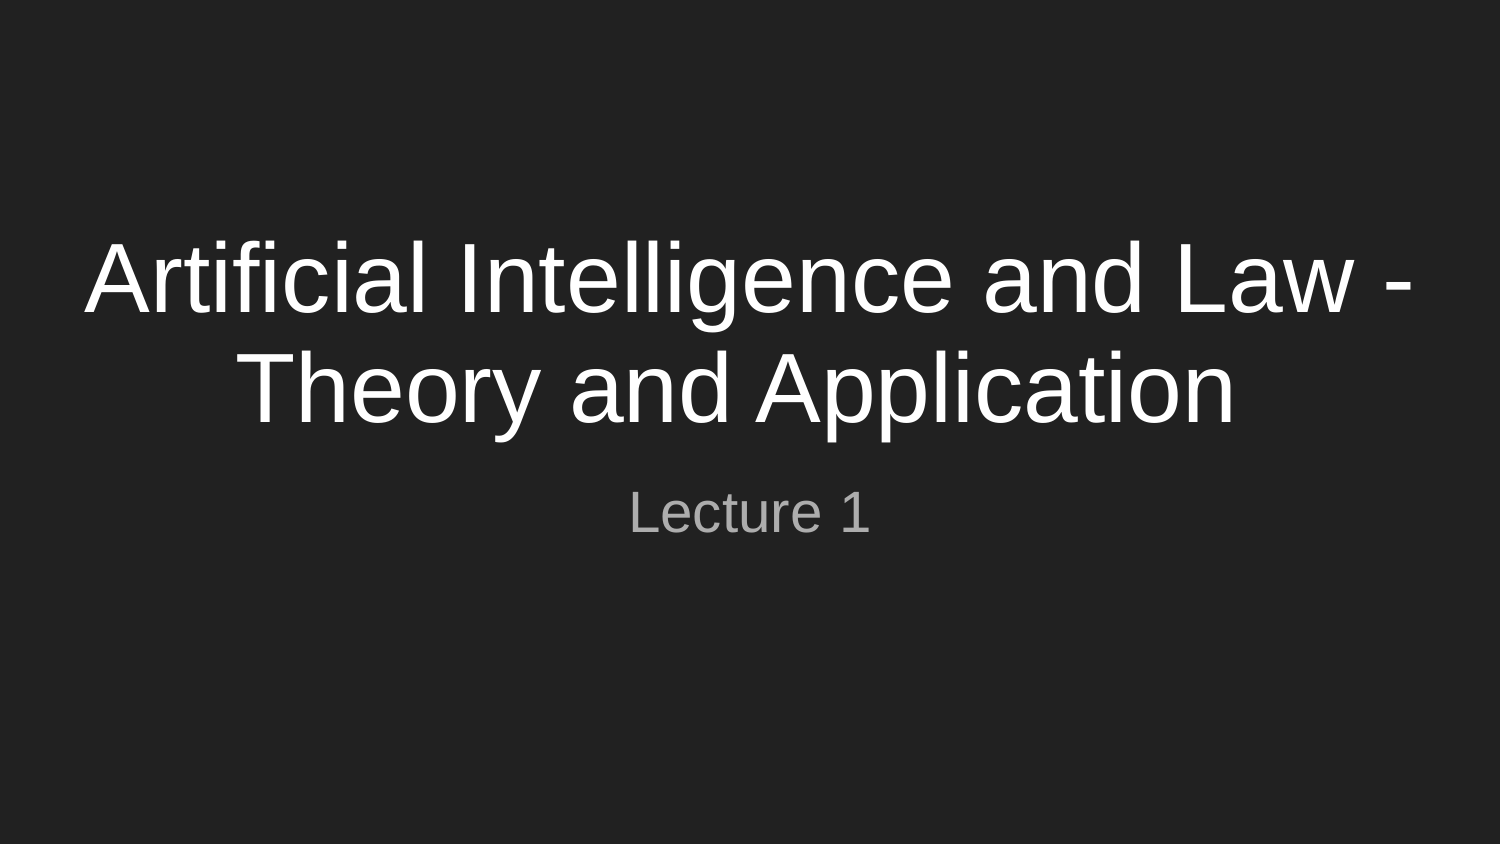

# Artificial Intelligence and Law - Theory and Application
Lecture 1